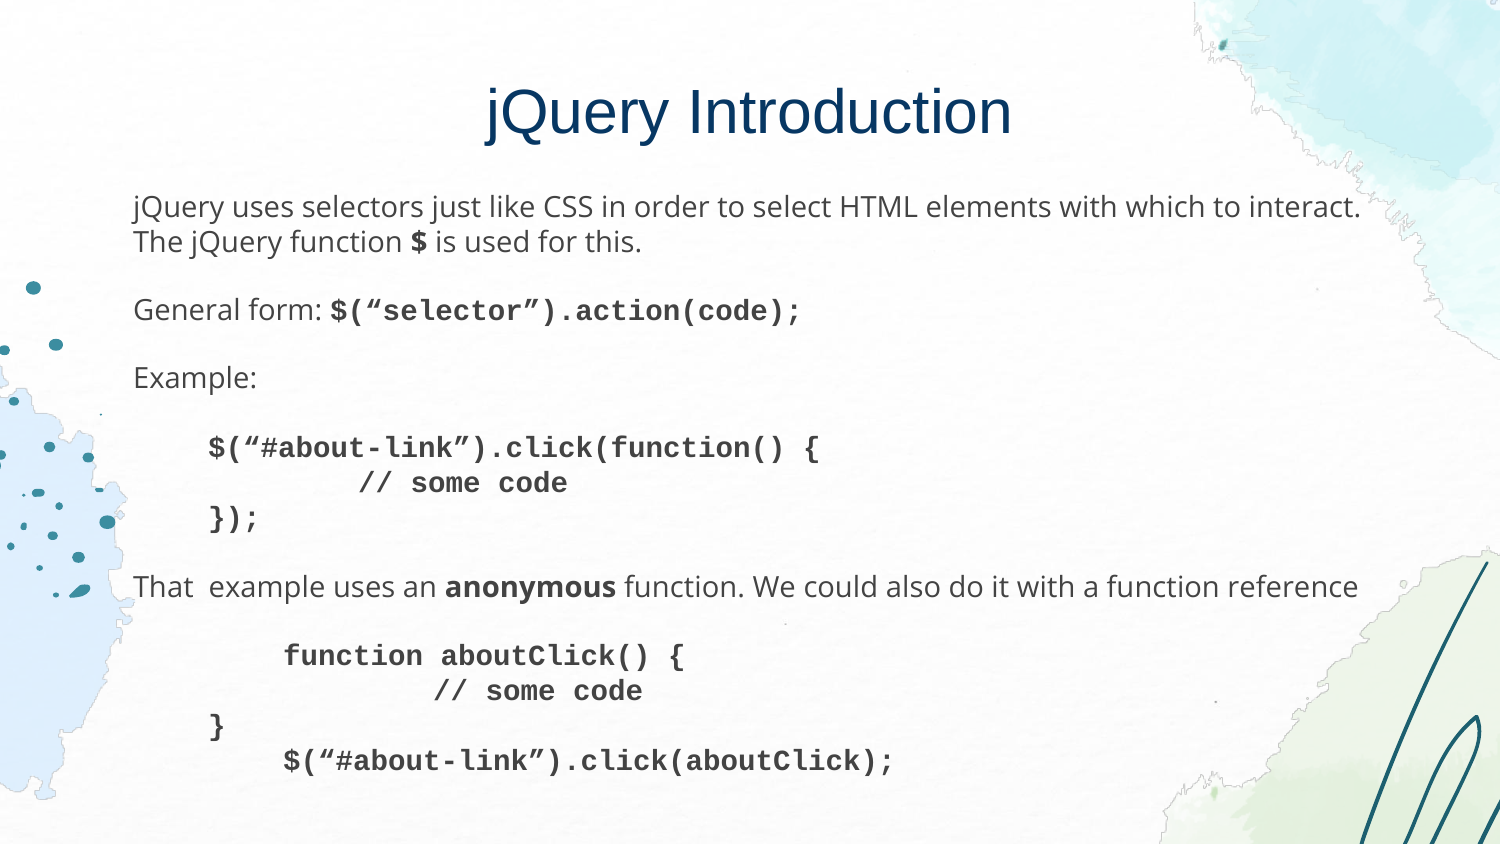

# jQuery Introduction
jQuery uses selectors just like CSS in order to select HTML elements with which to interact. The jQuery function $ is used for this.
General form: $(“selector”).action(code);
Example:
$(“#about-link”).click(function() {
	// some code
});

That  example uses an anonymous function. We could also do it with a function reference
	function aboutClick() {
		// some code
}
	$(“#about-link”).click(aboutClick);